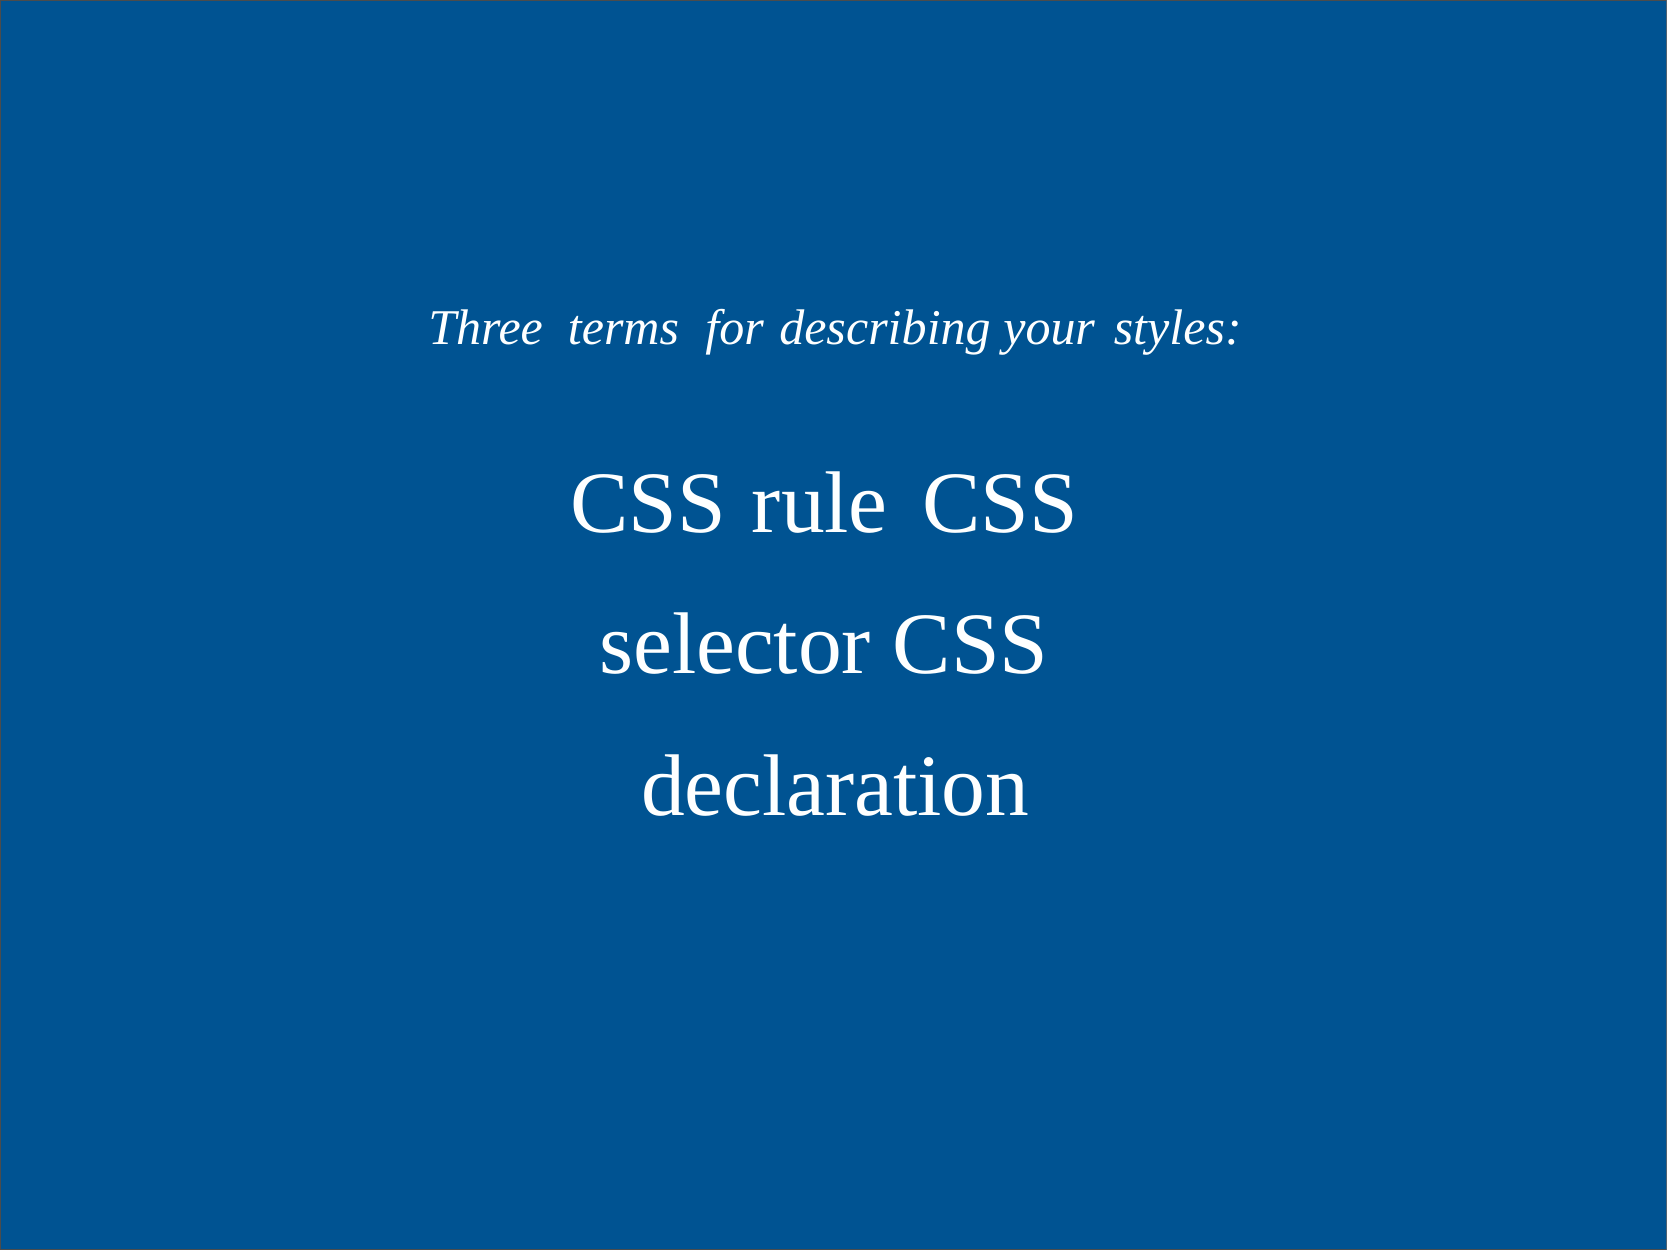

Three terms  for describing your styles:
CSS rule CSS
selector CSS
declaration